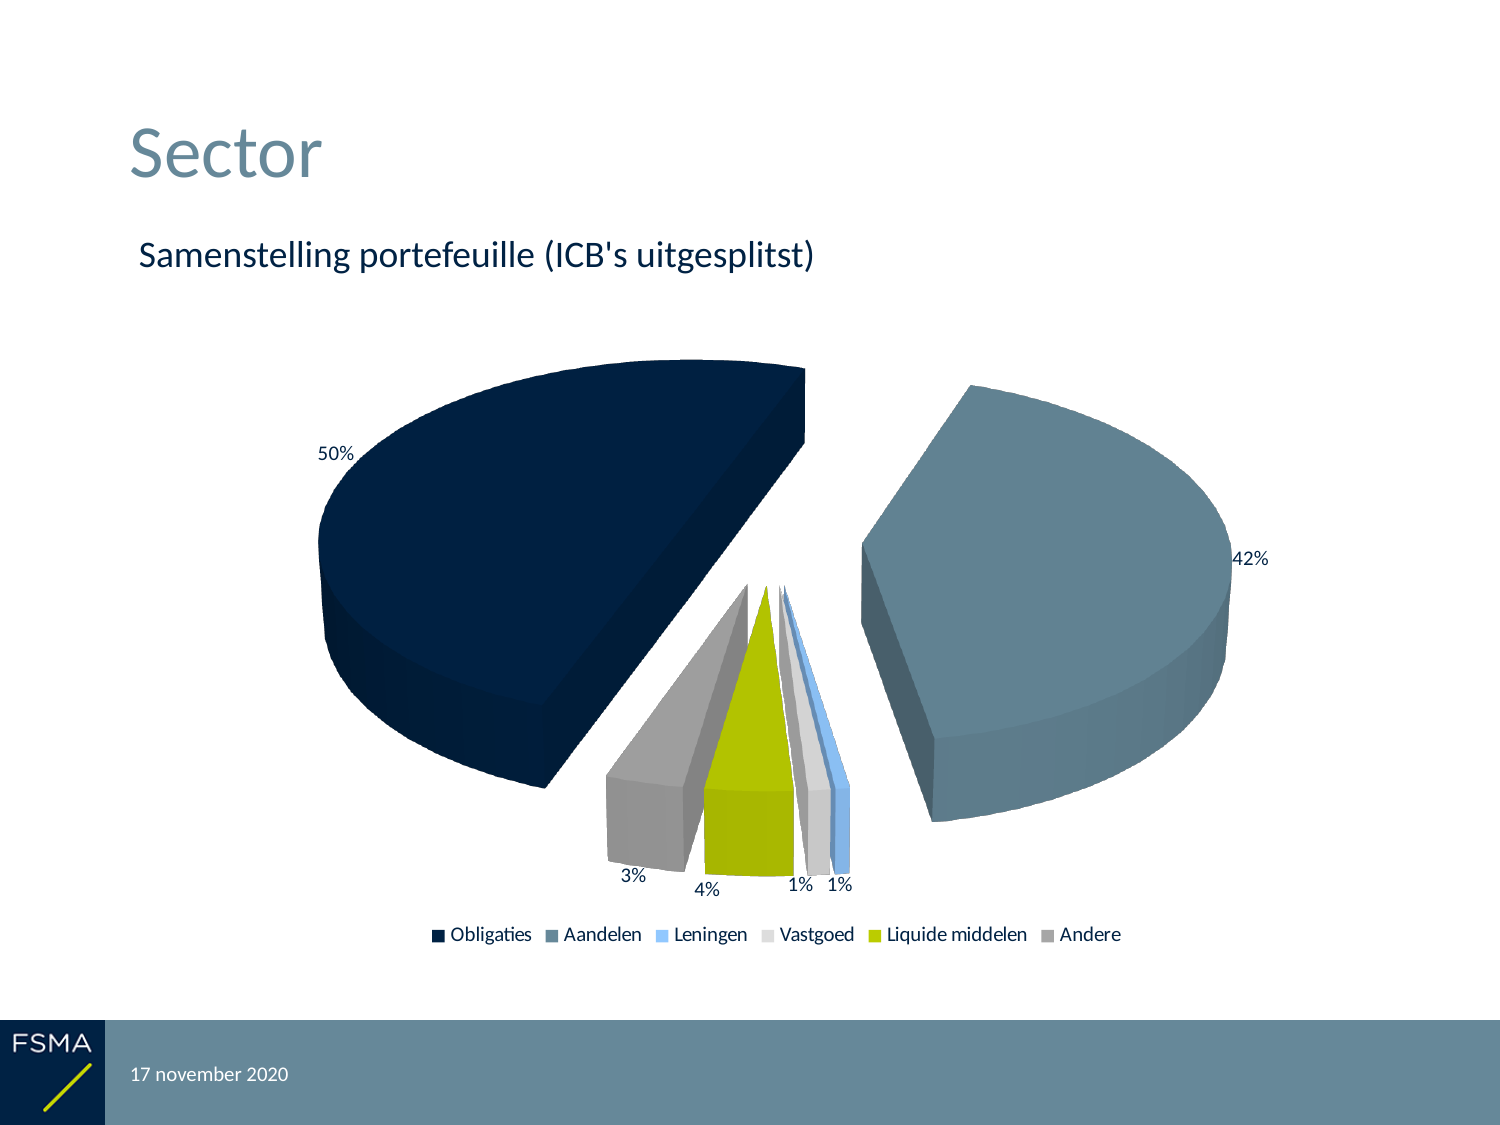

# Sector
Samenstelling portefeuille (ICB's uitgesplitst)

[unsupported chart]

17 november 2020
Rapportering over het boekjaar 2019
18